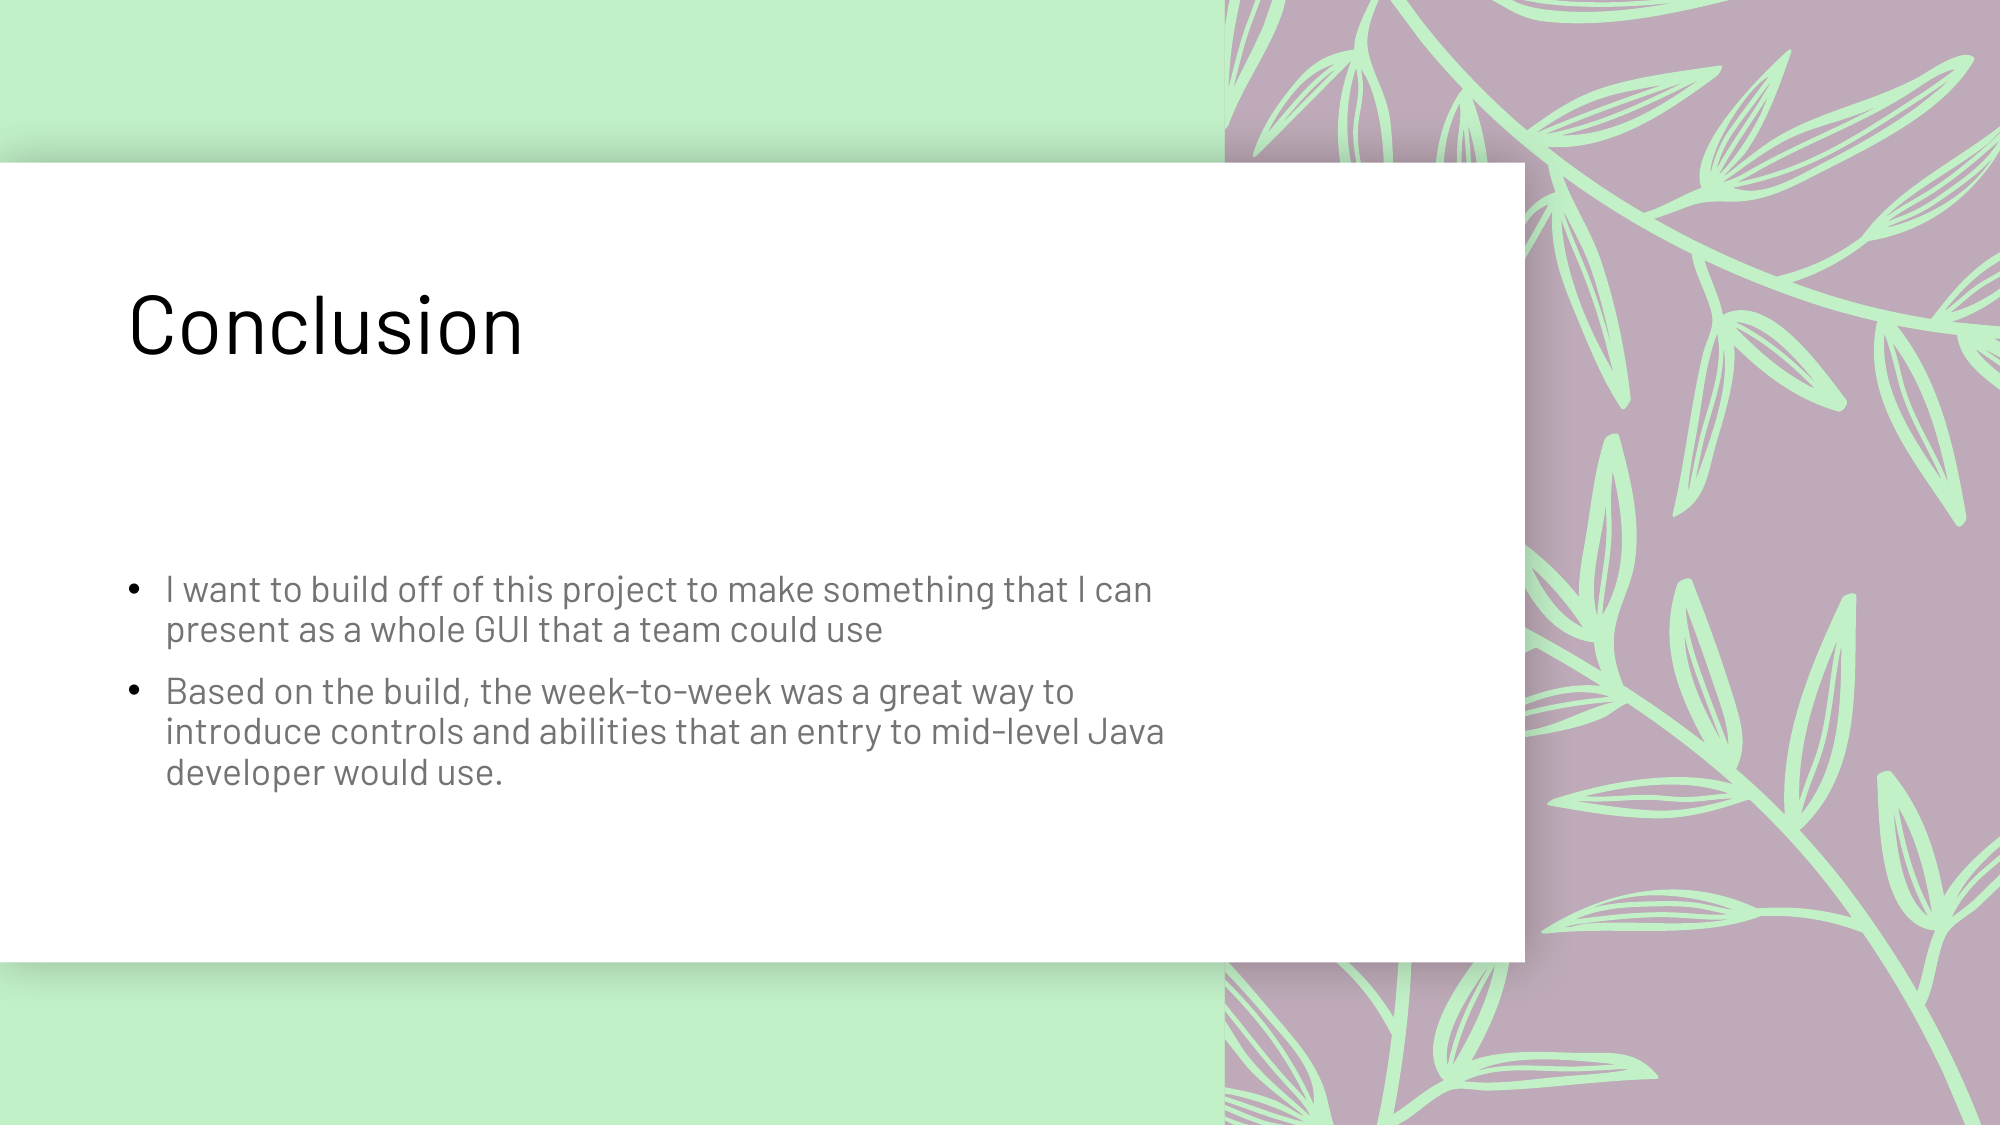

# Conclusion
I want to build off of this project to make something that I can present as a whole GUI that a team could use
Based on the build, the week-to-week was a great way to introduce controls and abilities that an entry to mid-level Java developer would use.